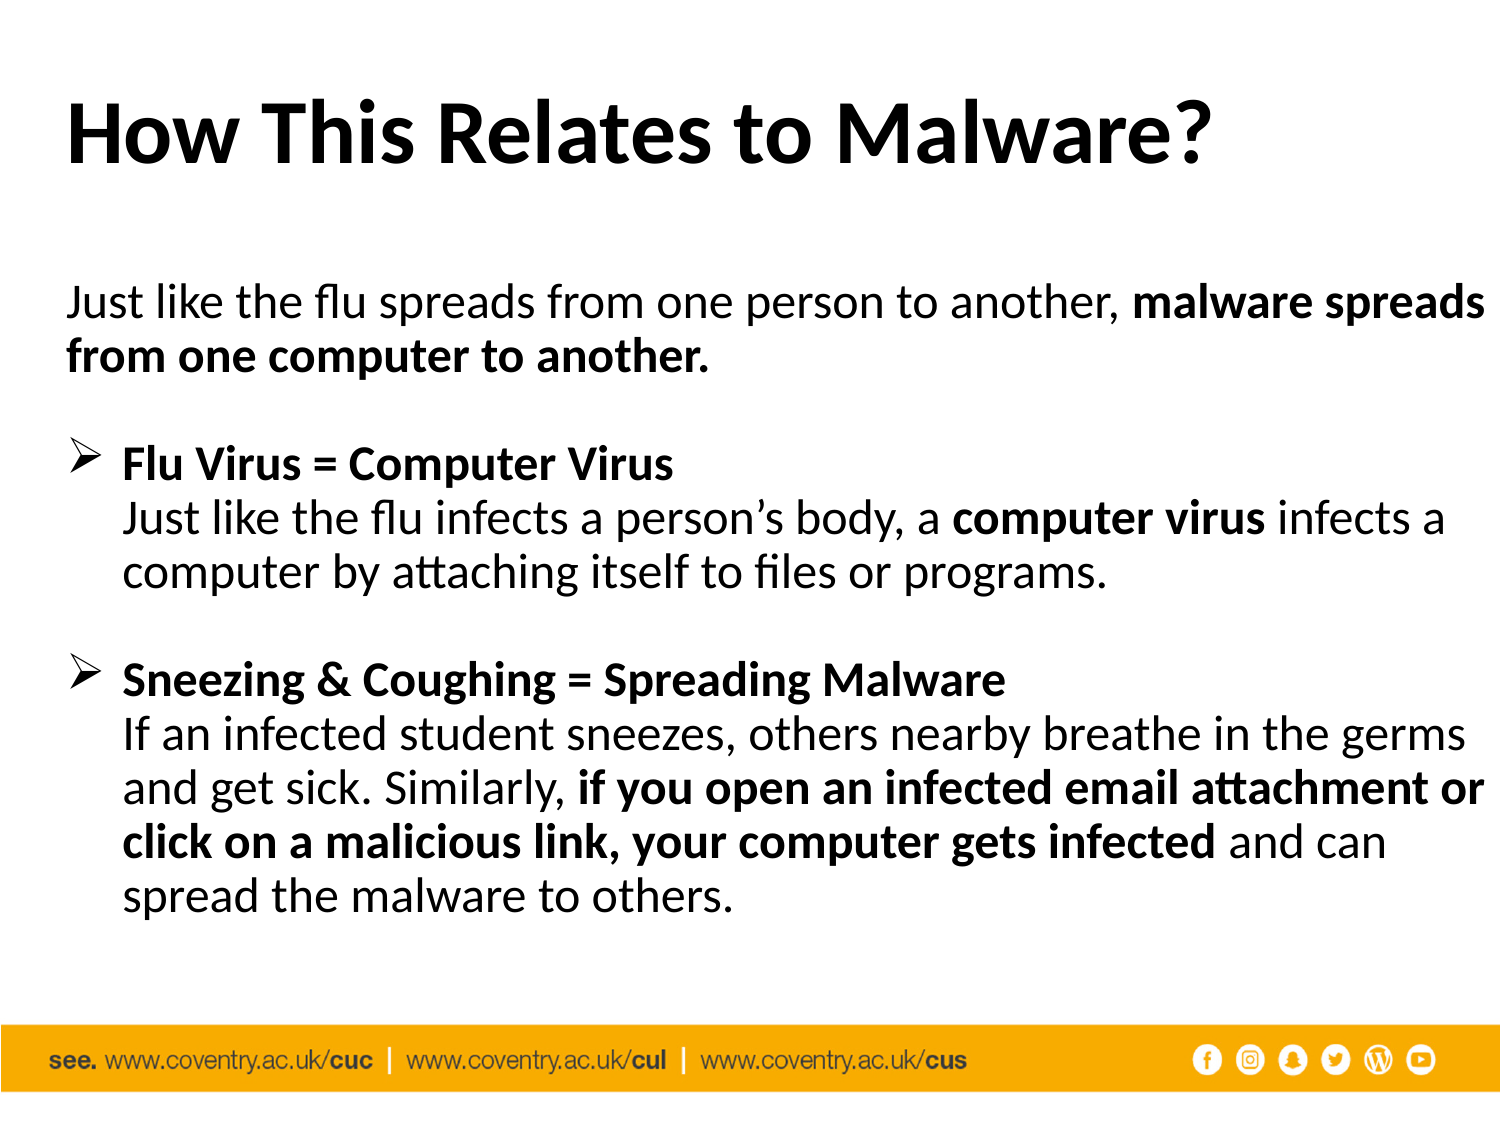

# How This Relates to Malware?

Just like the flu spreads from one person to another, malware spreads from one computer to another.

Flu Virus = Computer Virus
Just like the flu infects a person’s body, a computer virus infects a computer by attaching itself to files or programs.

Sneezing & Coughing = Spreading Malware
If an infected student sneezes, others nearby breathe in the germs and get sick. Similarly, if you open an infected email attachment or click on a malicious link, your computer gets infected and can spread the malware to others.